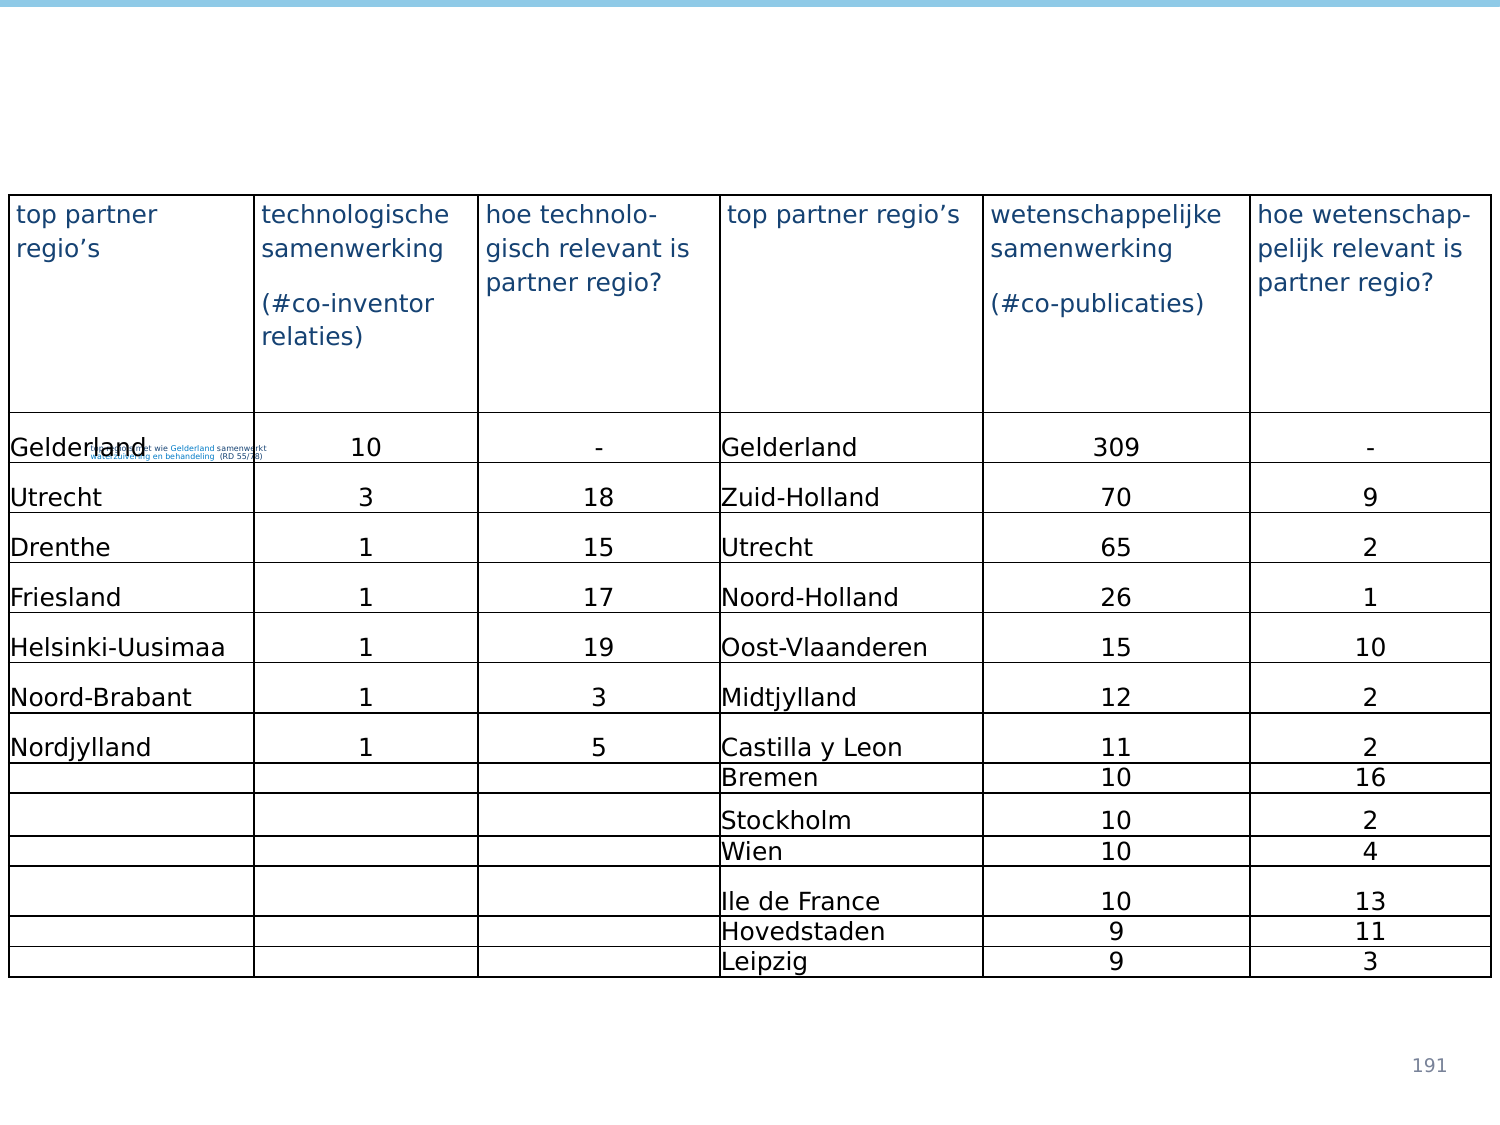

| top partner regio’s | technologische samenwerking (#co-inventor relaties) | hoe technolo-gisch relevant is partner regio? | top partner regio’s | wetenschappelijke samenwerking (#co-publicaties) | hoe wetenschap-pelijk relevant is partner regio? |
| --- | --- | --- | --- | --- | --- |
| Gelderland | 10 | - | Gelderland | 309 | - |
| Utrecht | 3 | 18 | Zuid-Holland | 70 | 9 |
| Drenthe | 1 | 15 | Utrecht | 65 | 2 |
| Friesland | 1 | 17 | Noord-Holland | 26 | 1 |
| Helsinki-Uusimaa | 1 | 19 | Oost-Vlaanderen | 15 | 10 |
| Noord-Brabant | 1 | 3 | Midtjylland | 12 | 2 |
| Nordjylland | 1 | 5 | Castilla y Leon | 11 | 2 |
|  |  |  | Bremen | 10 | 16 |
|  |  |  | Stockholm | 10 | 2 |
|  |  |  | Wien | 10 | 4 |
|  |  |  | Ile de France | 10 | 13 |
|  |  |  | Hovedstaden | 9 | 11 |
|  |  |  | Leipzig | 9 | 3 |
# top regio’s met wie Gelderland samenwerkt waterzuivering en behandeling  (RD 55/78)

191